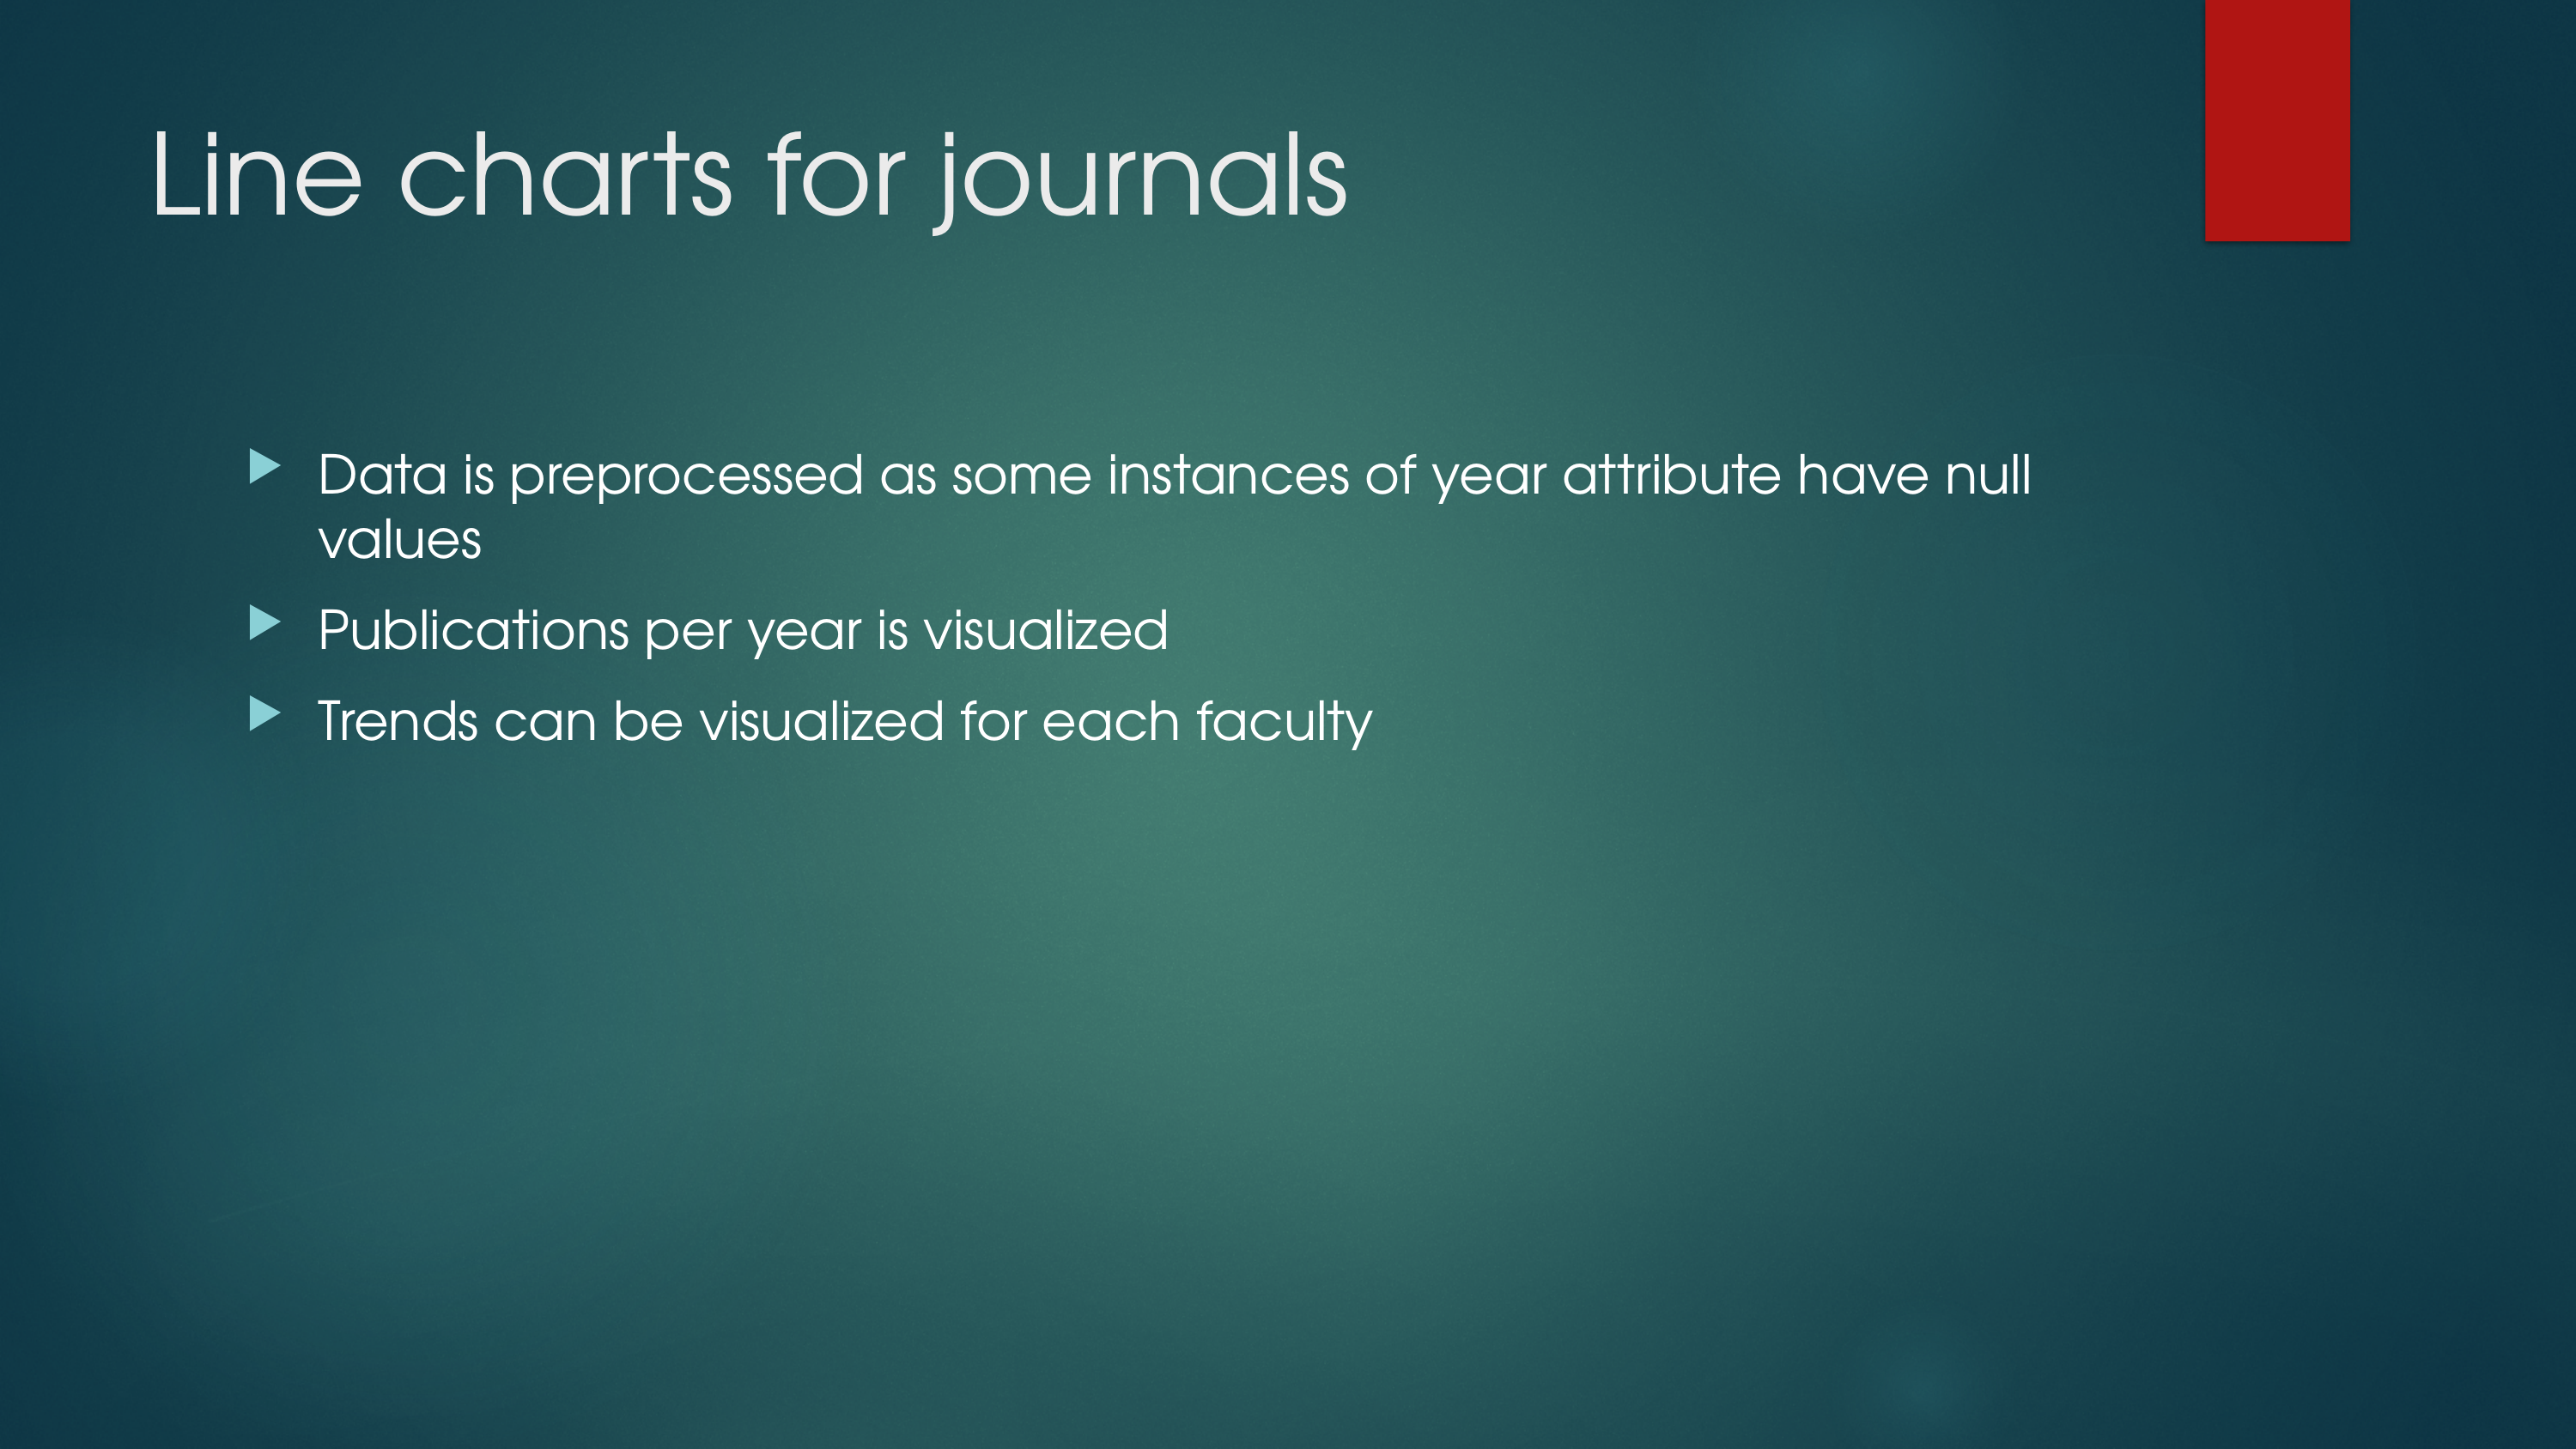

# Line charts for journals
Data is preprocessed as some instances of year attribute have null values
Publications per year is visualized
Trends can be visualized for each faculty